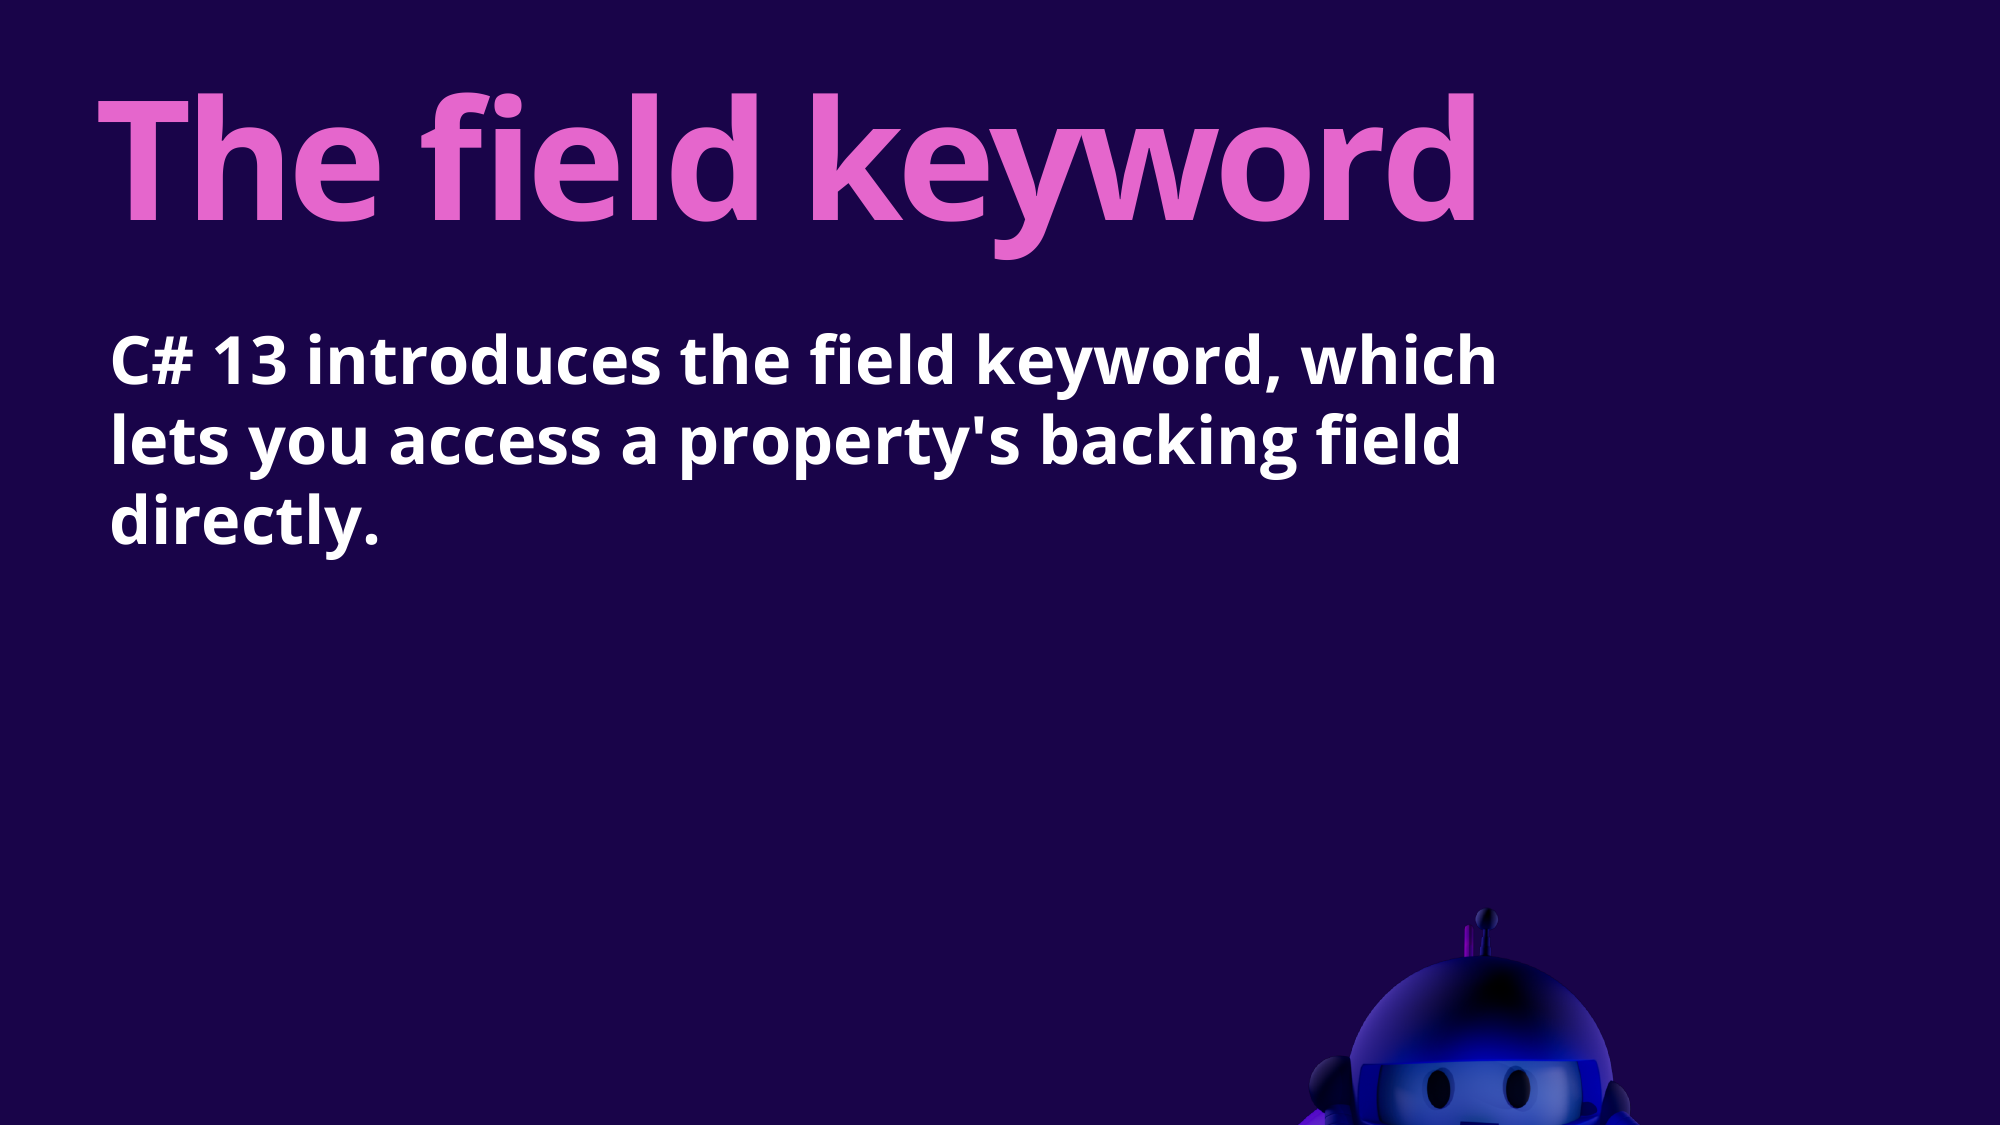

# The field keyword
C# 13 introduces the field keyword, which lets you access a property's backing field directly.